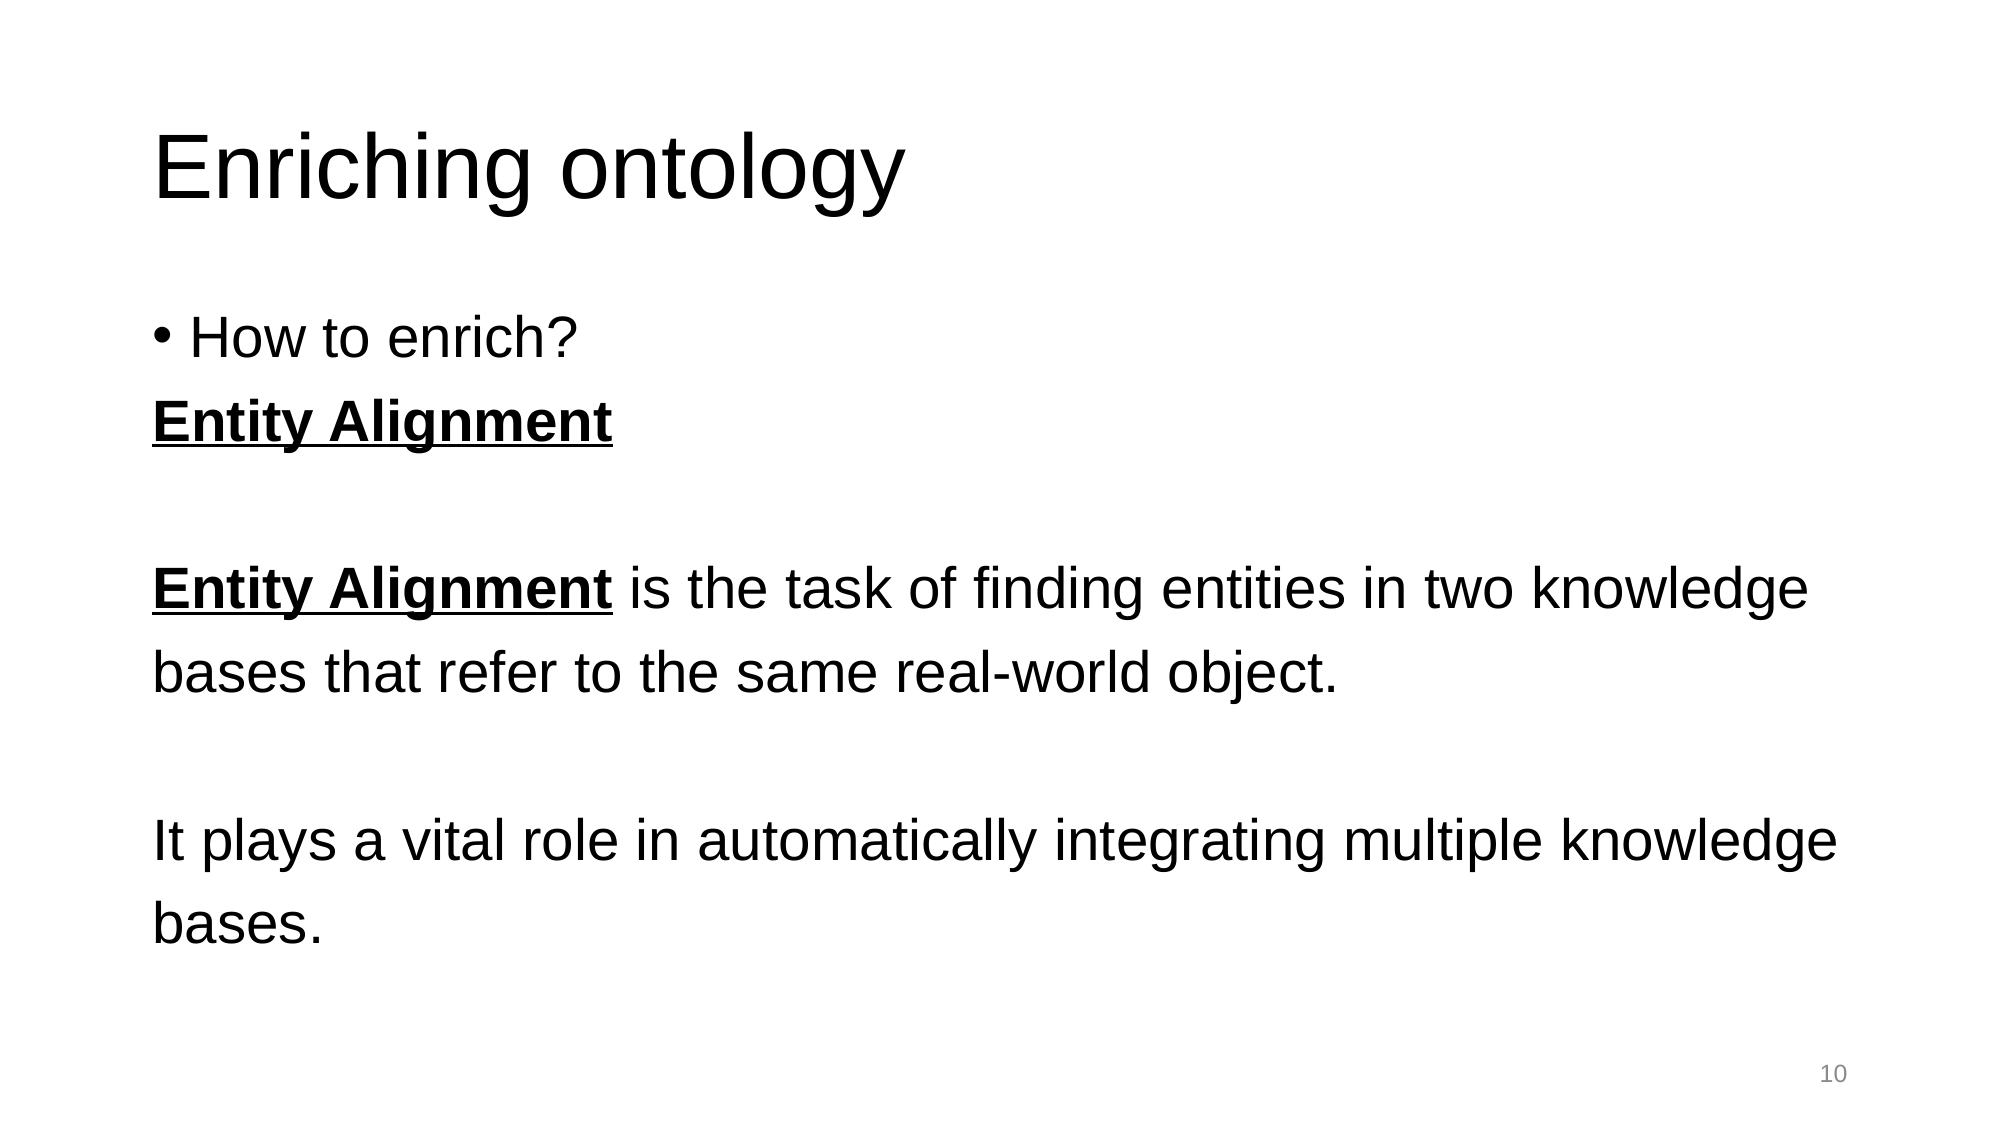

# Enriching ontology
How to enrich?
Entity Alignment

Entity Alignment is the task of finding entities in two knowledge
bases that refer to the same real-world object.

It plays a vital role in automatically integrating multiple knowledge
bases.
10